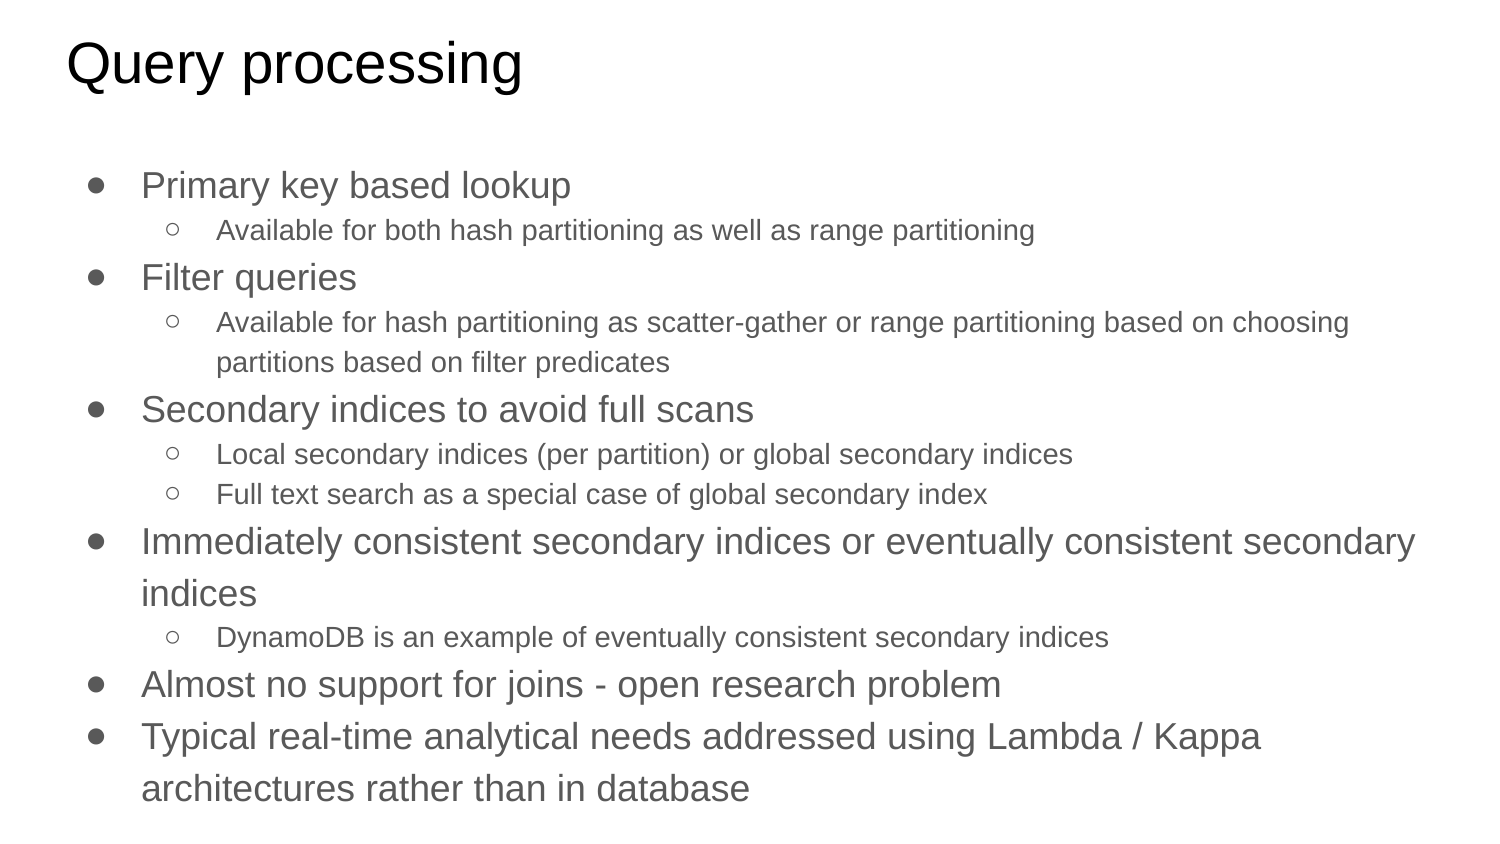

# Query processing
Primary key based lookup
Available for both hash partitioning as well as range partitioning
Filter queries
Available for hash partitioning as scatter-gather or range partitioning based on choosing partitions based on filter predicates
Secondary indices to avoid full scans
Local secondary indices (per partition) or global secondary indices
Full text search as a special case of global secondary index
Immediately consistent secondary indices or eventually consistent secondary indices
DynamoDB is an example of eventually consistent secondary indices
Almost no support for joins - open research problem
Typical real-time analytical needs addressed using Lambda / Kappa architectures rather than in database